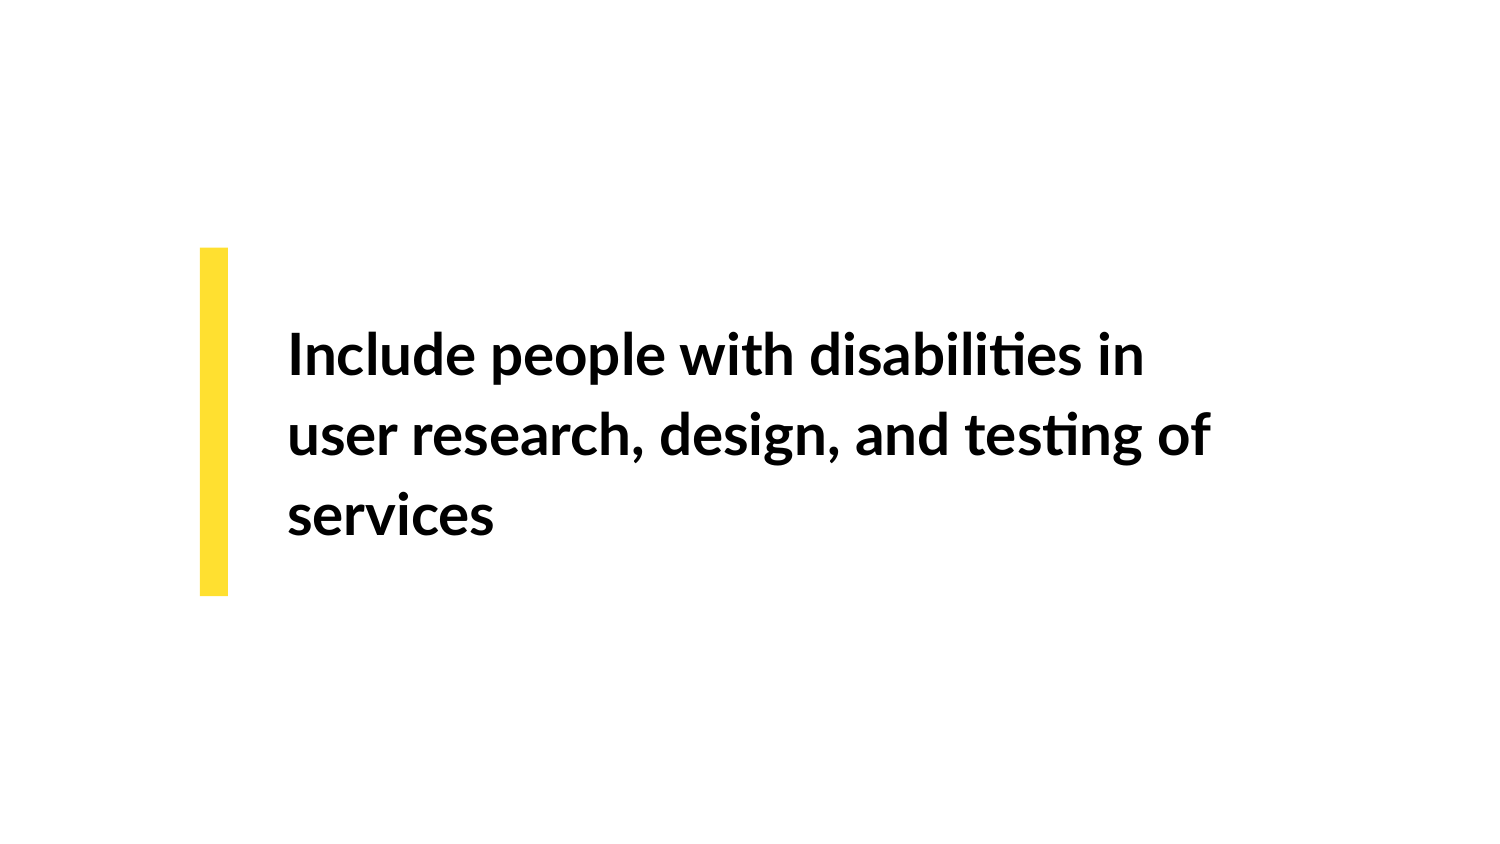

# Include people with disabilities in user research, design, and testing of services